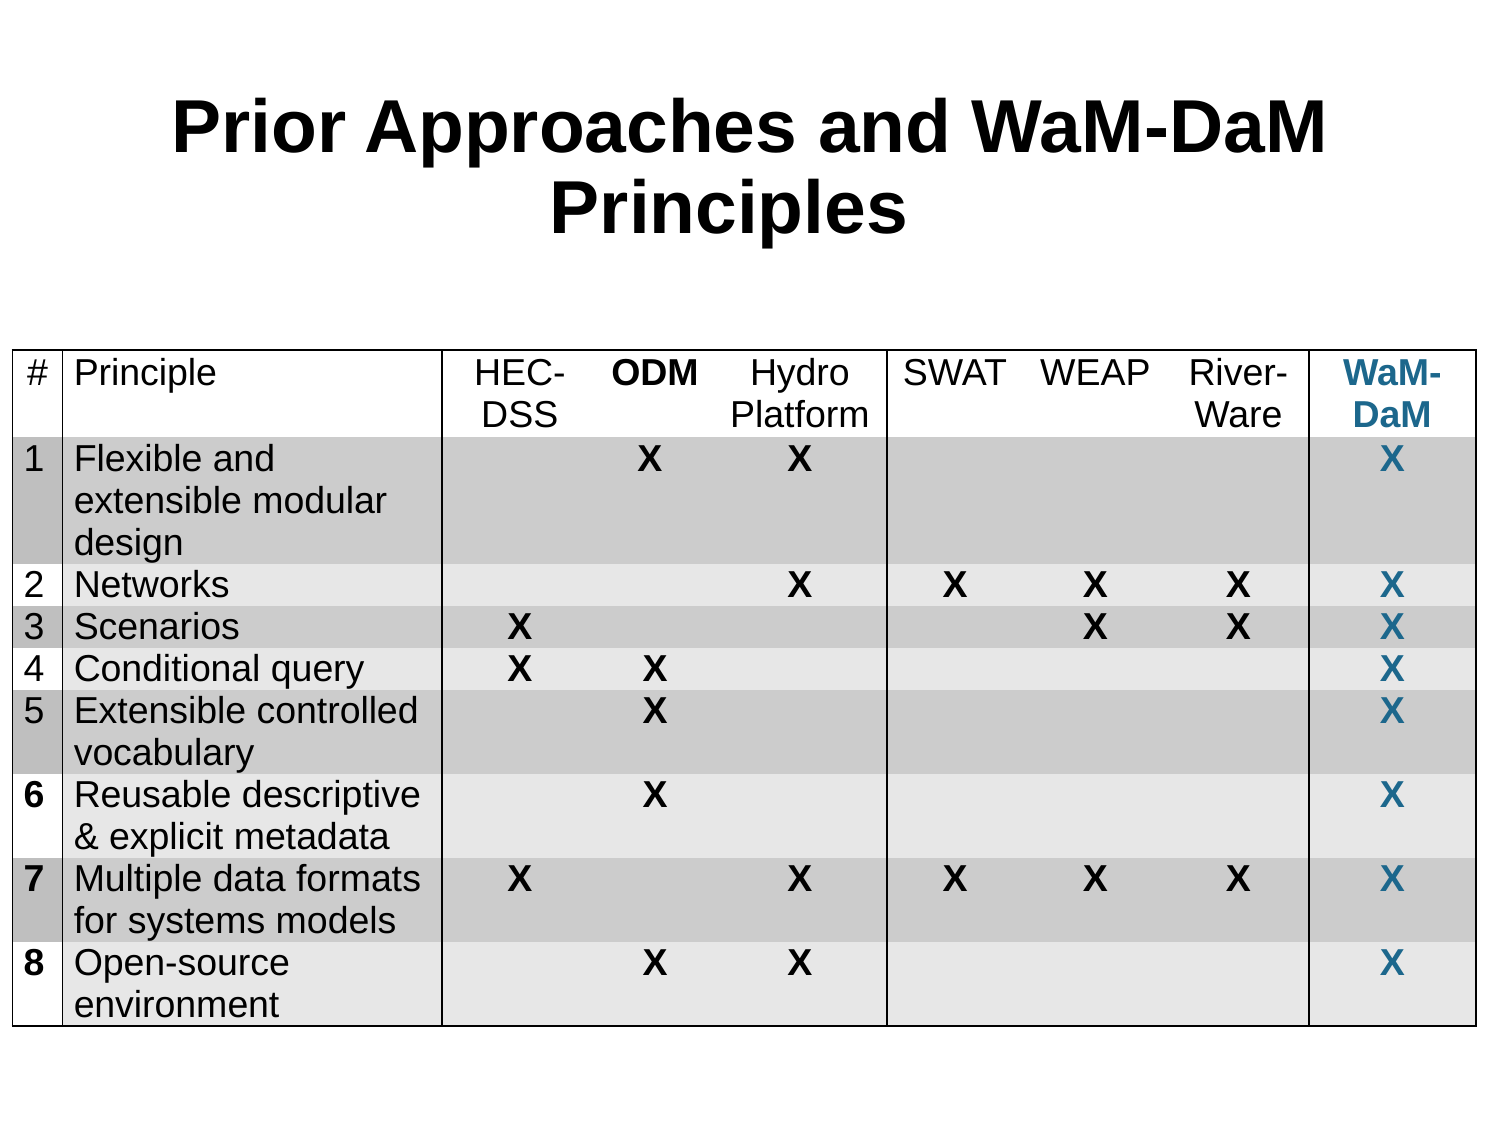

# Prior Approaches and WaM-DaM Principles
| # | Principle | HEC- DSS | ODM | Hydro Platform | SWAT | WEAP | River-Ware | WaM-DaM |
| --- | --- | --- | --- | --- | --- | --- | --- | --- |
| 1 | Flexible and extensible modular design |  | X | X |  |  |  | X |
| 2 | Networks |  |  | X | X | X | X | X |
| 3 | Scenarios | X |  |  |  | X | X | X |
| 4 | Conditional query | X | X |  |  |  |  | X |
| 5 | Extensible controlled vocabulary |  | X |  |  |  |  | X |
| 6 | Reusable descriptive & explicit metadata |  | X |  |  |  |  | X |
| 7 | Multiple data formats for systems models | X |  | X | X | X | X | X |
| 8 | Open-source environment |  | X | X |  |  |  | X |